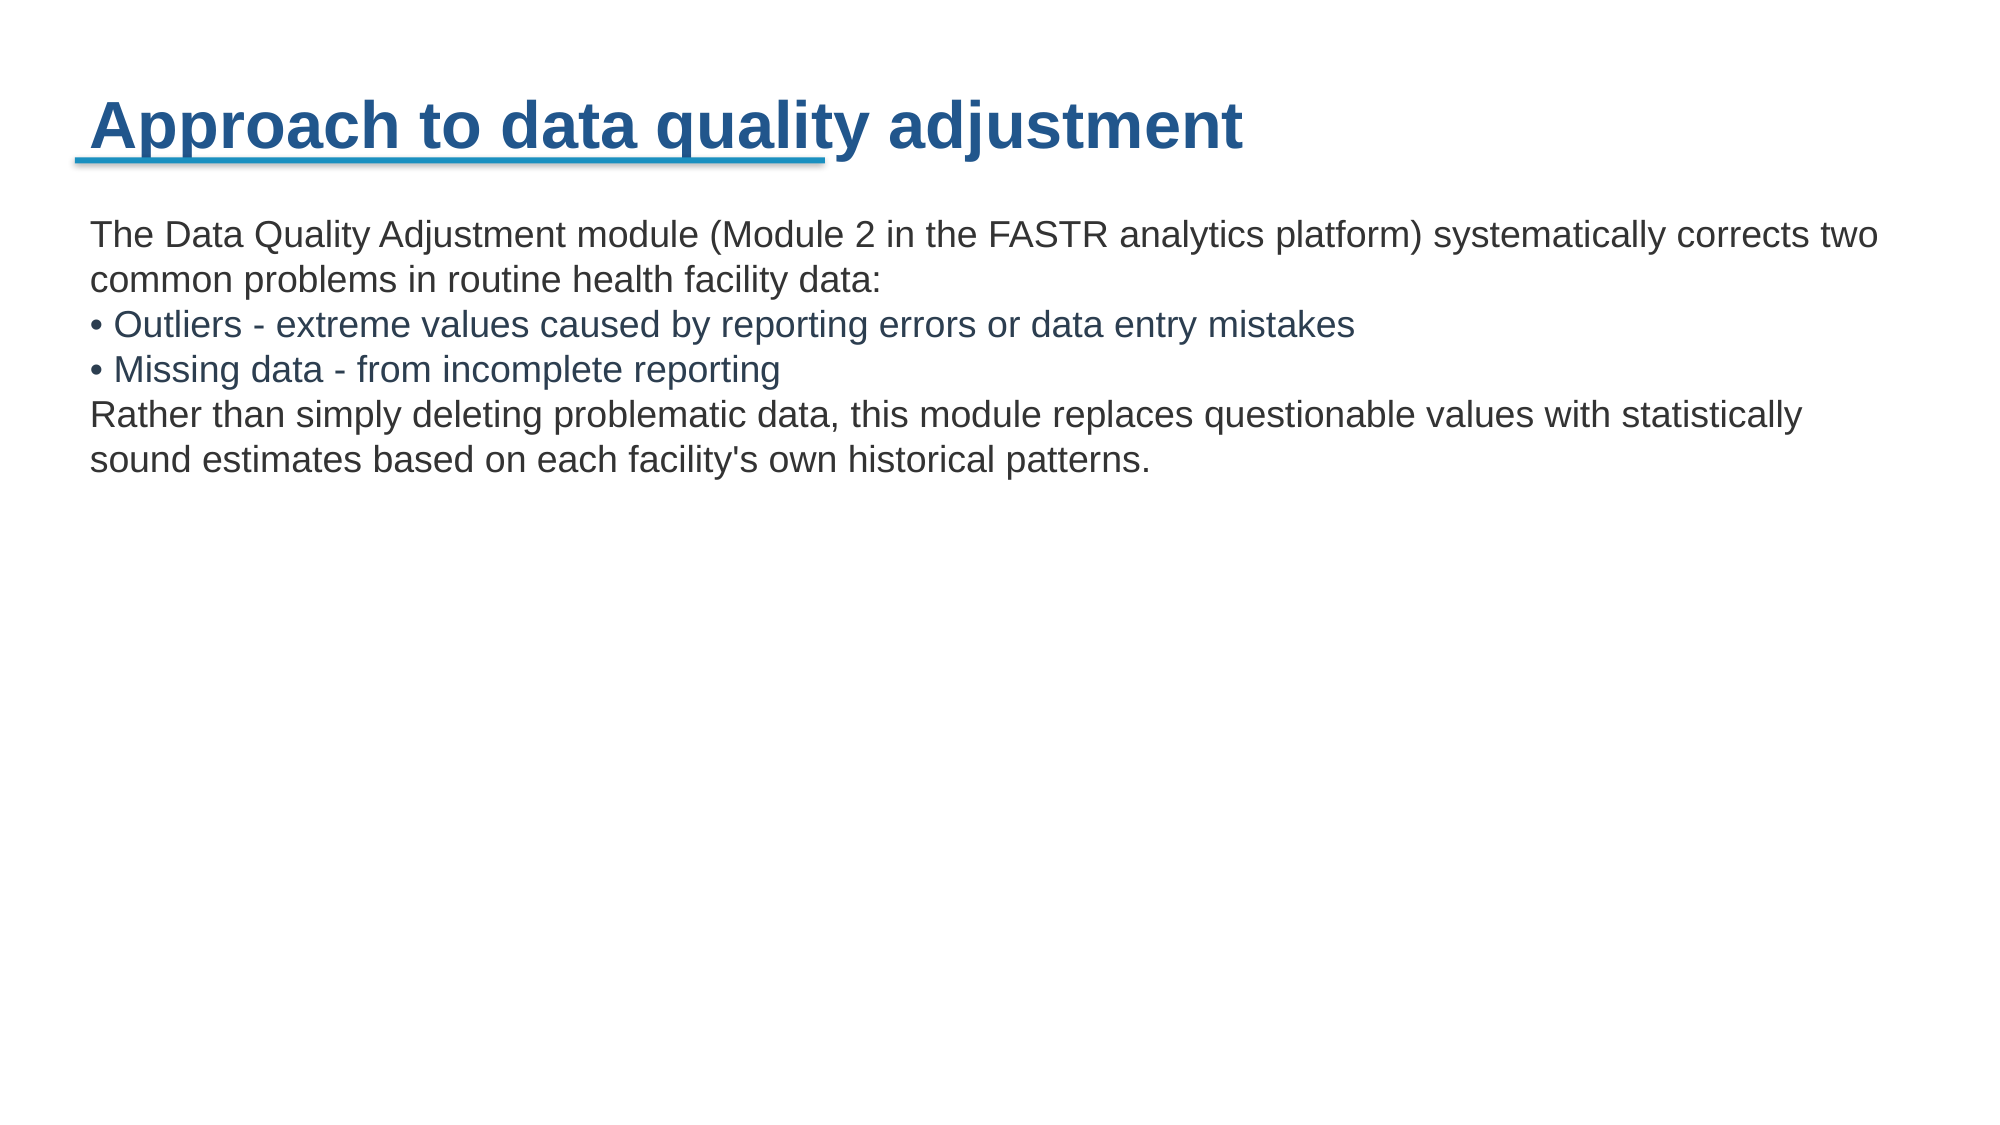

Approach to data quality adjustment

The Data Quality Adjustment module (Module 2 in the FASTR analytics platform) systematically corrects two common problems in routine health facility data:
• Outliers - extreme values caused by reporting errors or data entry mistakes
• Missing data - from incomplete reporting
Rather than simply deleting problematic data, this module replaces questionable values with statistically sound estimates based on each facility's own historical patterns.